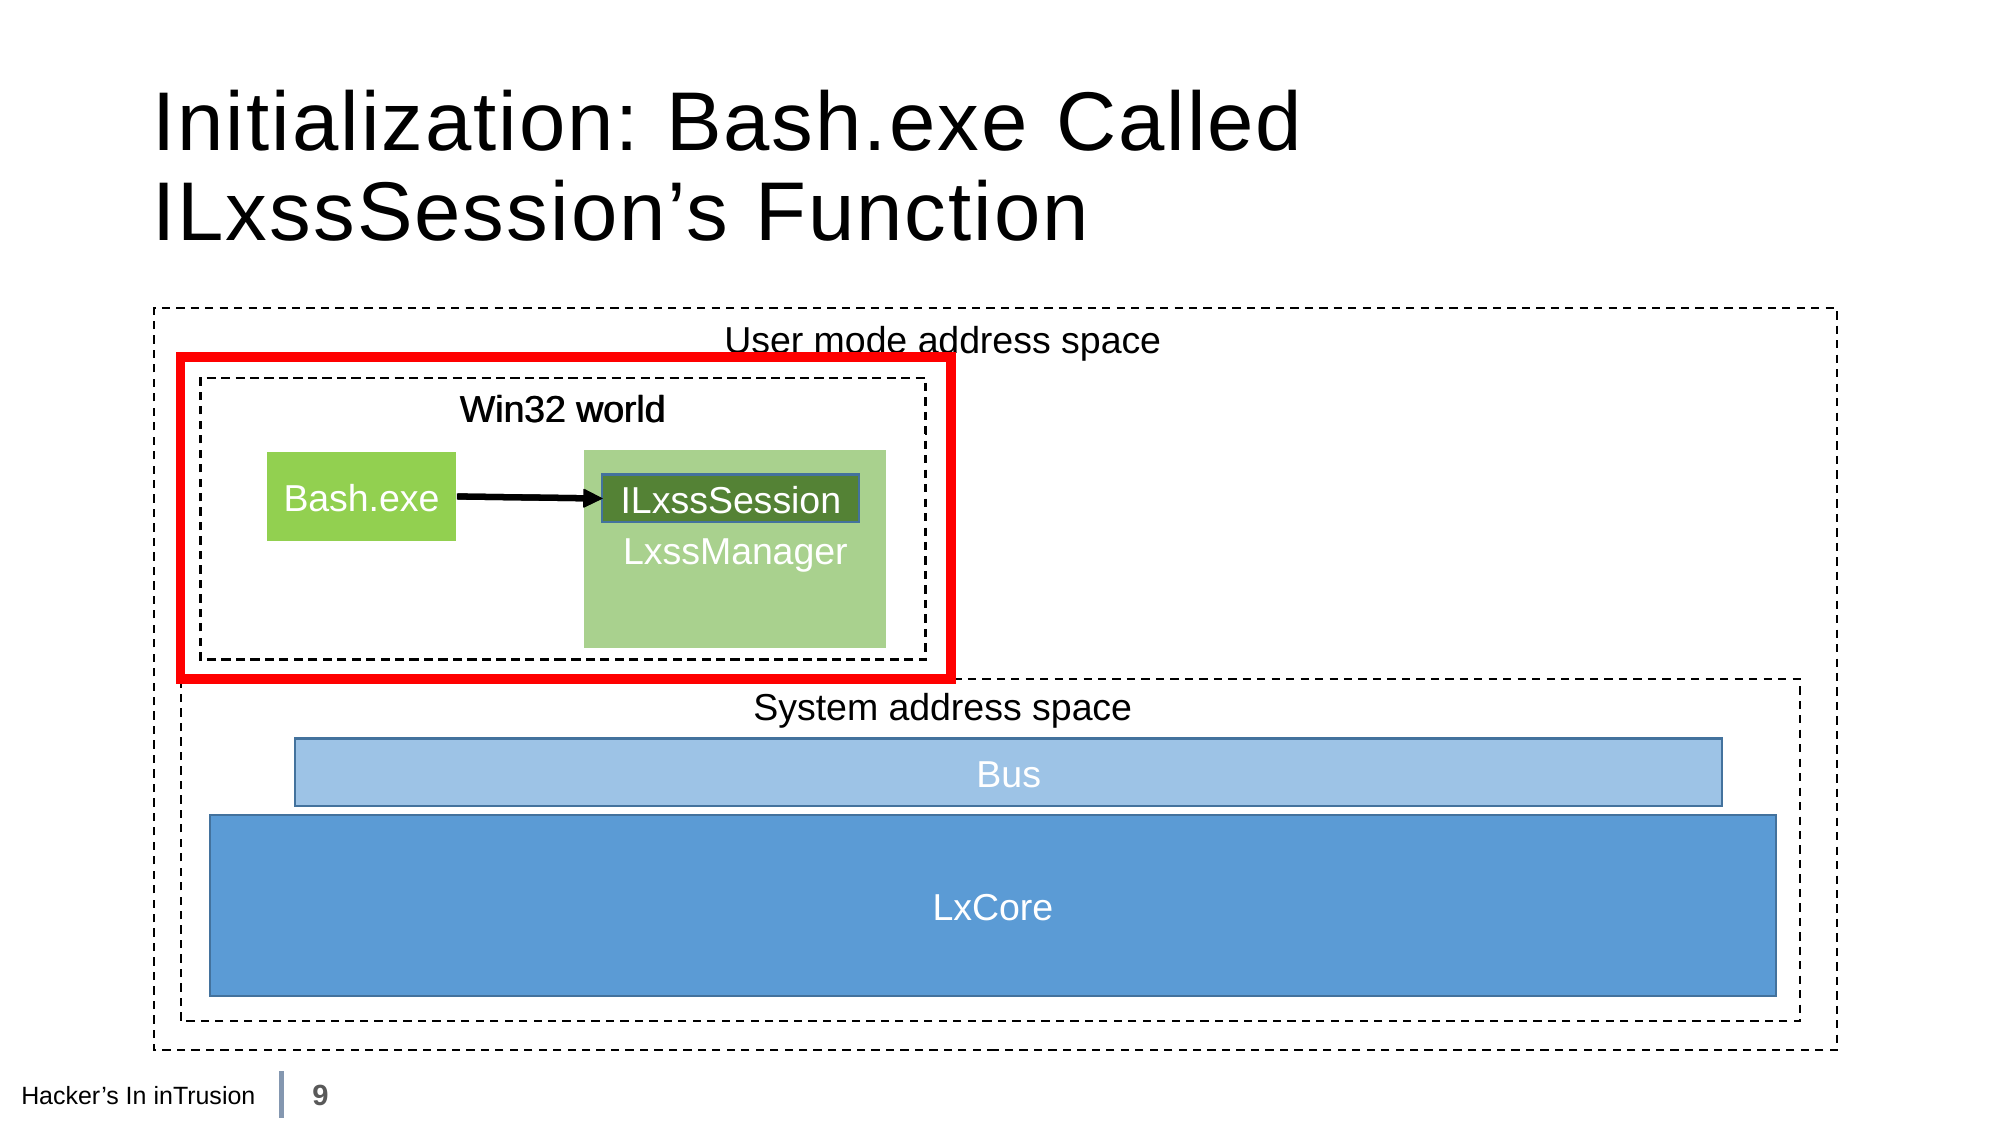

# Initialization: Bash.exe Called ILxssSession’s Function

User mode address space

Win32 world
Win32 world

LxssManager
Bash.exe
Bash.exe
ILxssSession
System address space

Root Bus
Bus
LxCore